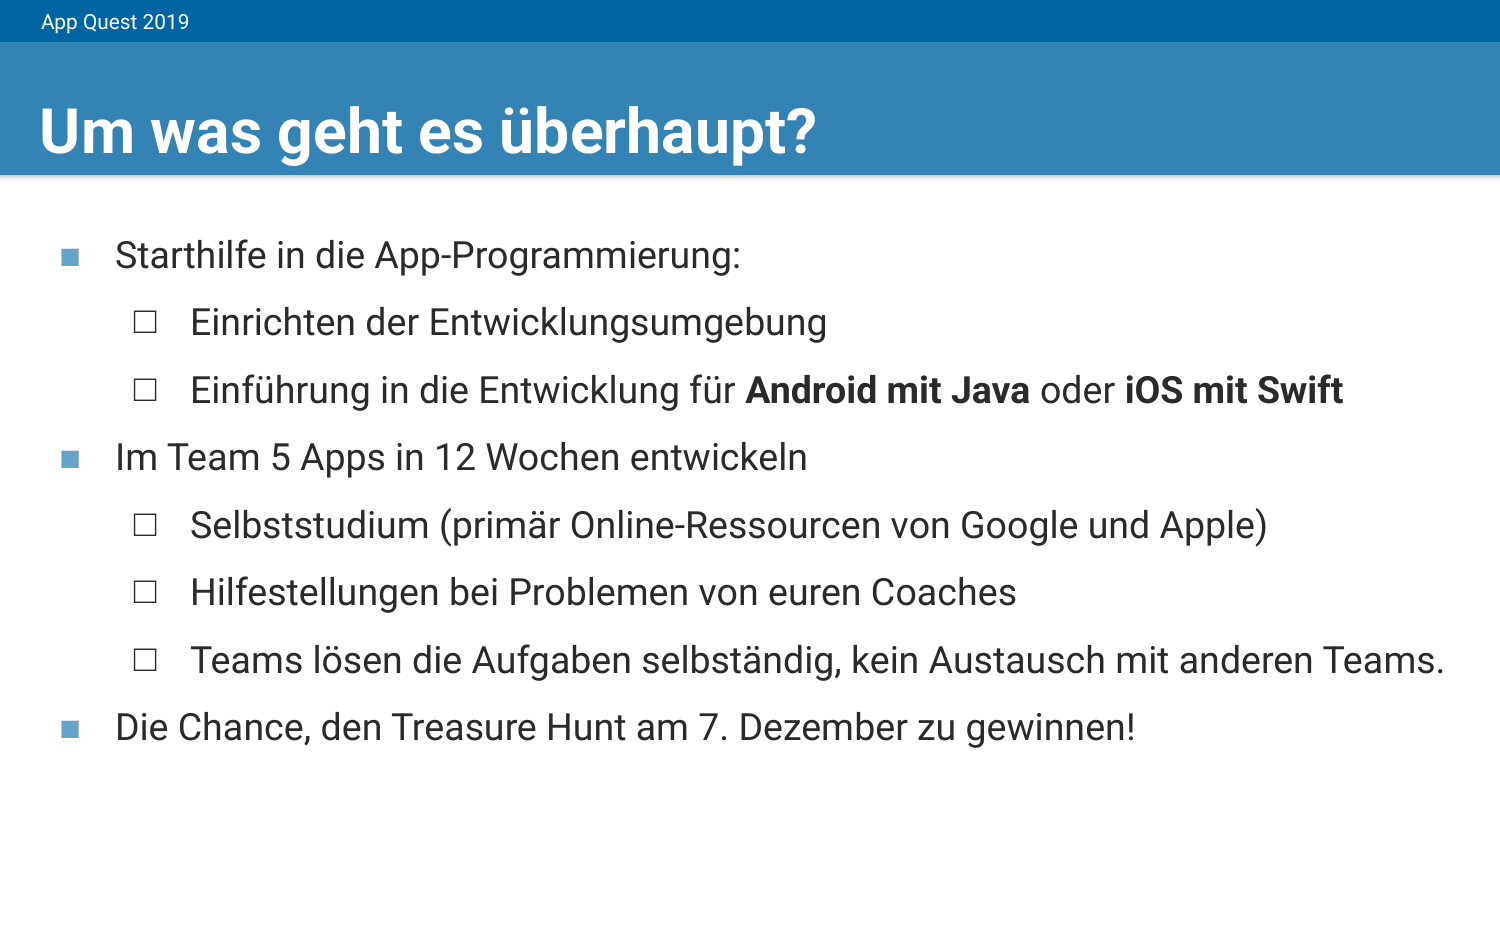

# Um was geht es überhaupt?
Starthilfe in die App-Programmierung:
Einrichten der Entwicklungsumgebung
Einführung in die Entwicklung für Android mit Java oder iOS mit Swift
Im Team 5 Apps in 12 Wochen entwickeln
Selbststudium (primär Online-Ressourcen von Google und Apple)
Hilfestellungen bei Problemen von euren Coaches
Teams lösen die Aufgaben selbständig, kein Austausch mit anderen Teams.
Die Chance, den Treasure Hunt am 7. Dezember zu gewinnen!